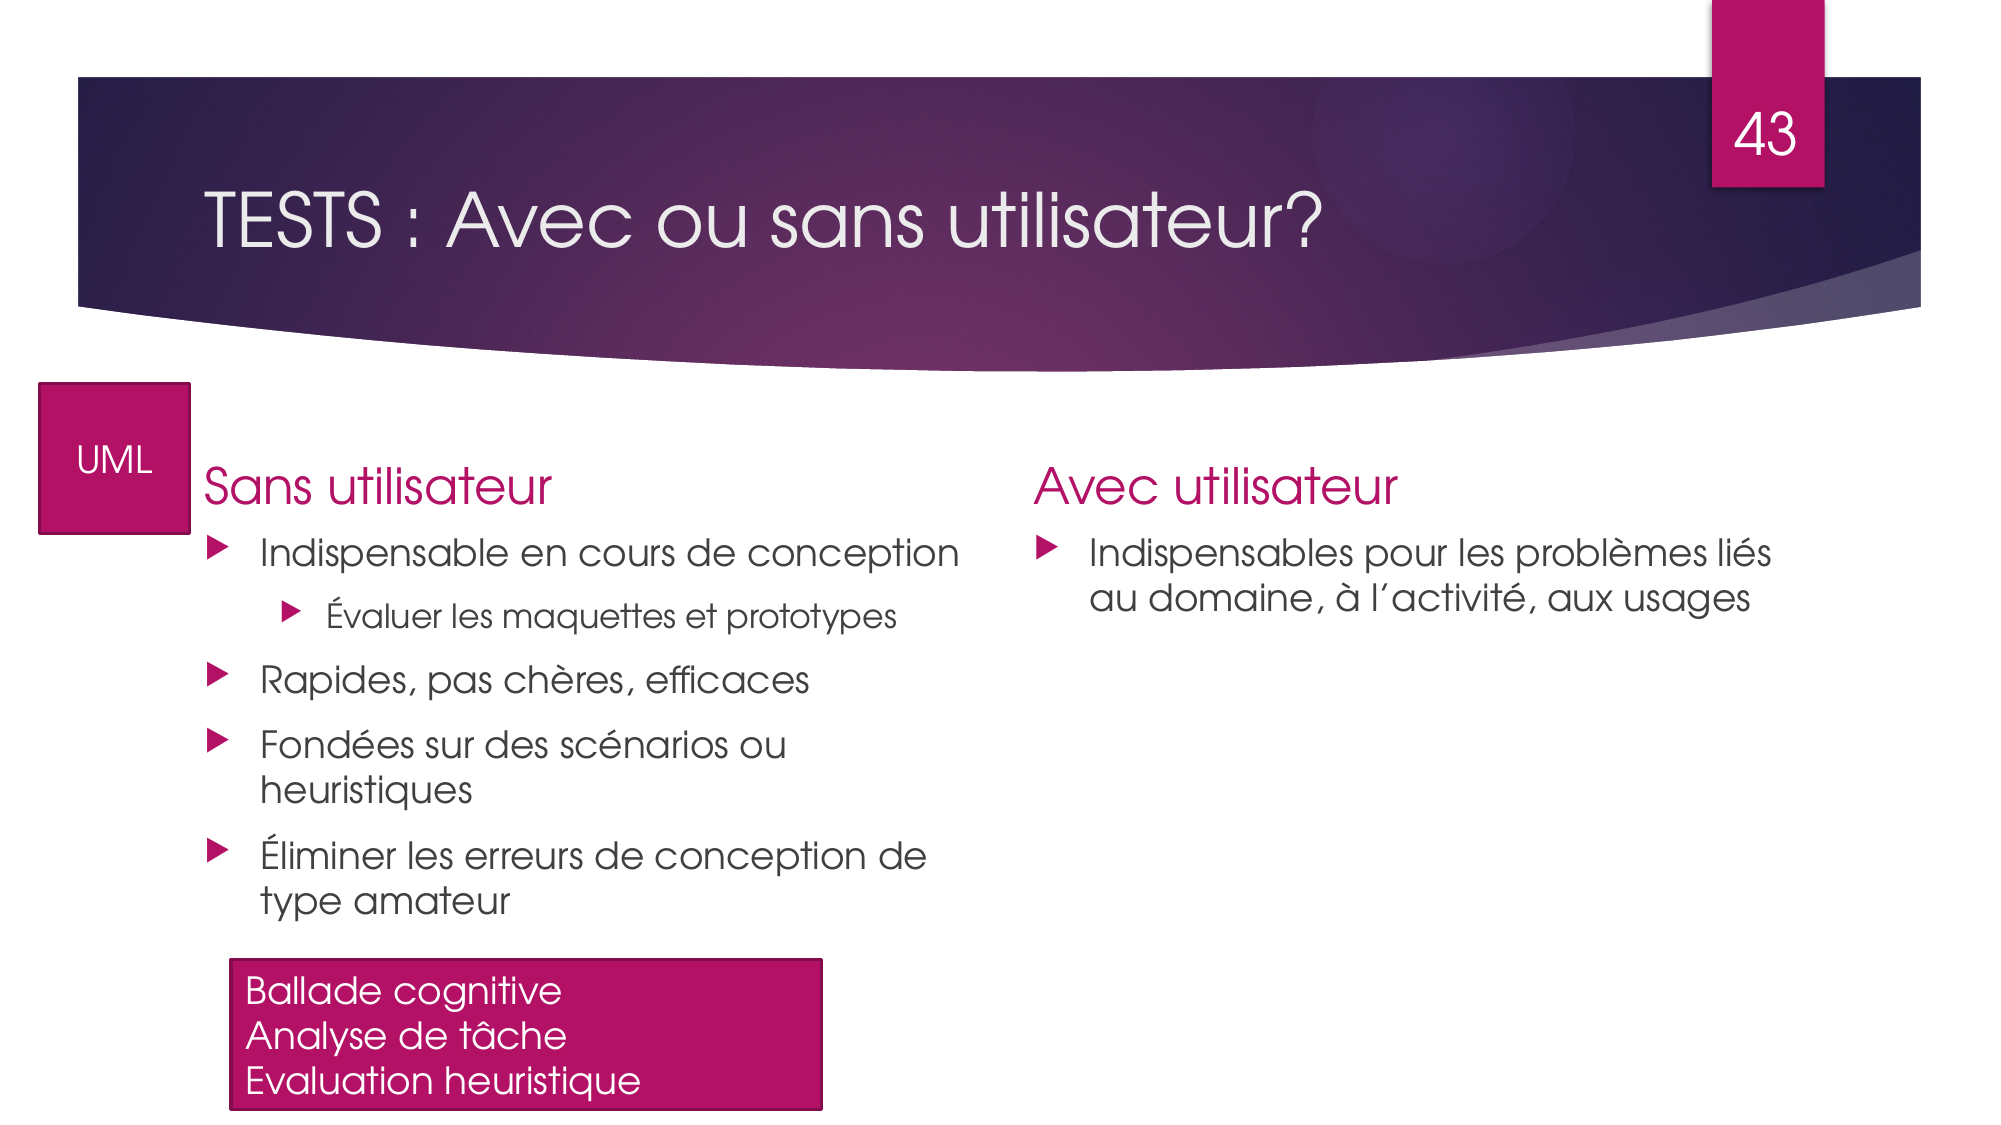

43
# TESTS : Avec ou sans utilisateur?
UML
Sans utilisateur
Avec utilisateur
Indispensable en cours de conception
Évaluer les maquettes et prototypes
Rapides, pas chères, efficaces
Fondées sur des scénarios ou heuristiques
Éliminer les erreurs de conception de type amateur
Indispensables pour les problèmes liés au domaine, à l’activité, aux usages
Ballade cognitive
Analyse de tâche
Evaluation heuristique